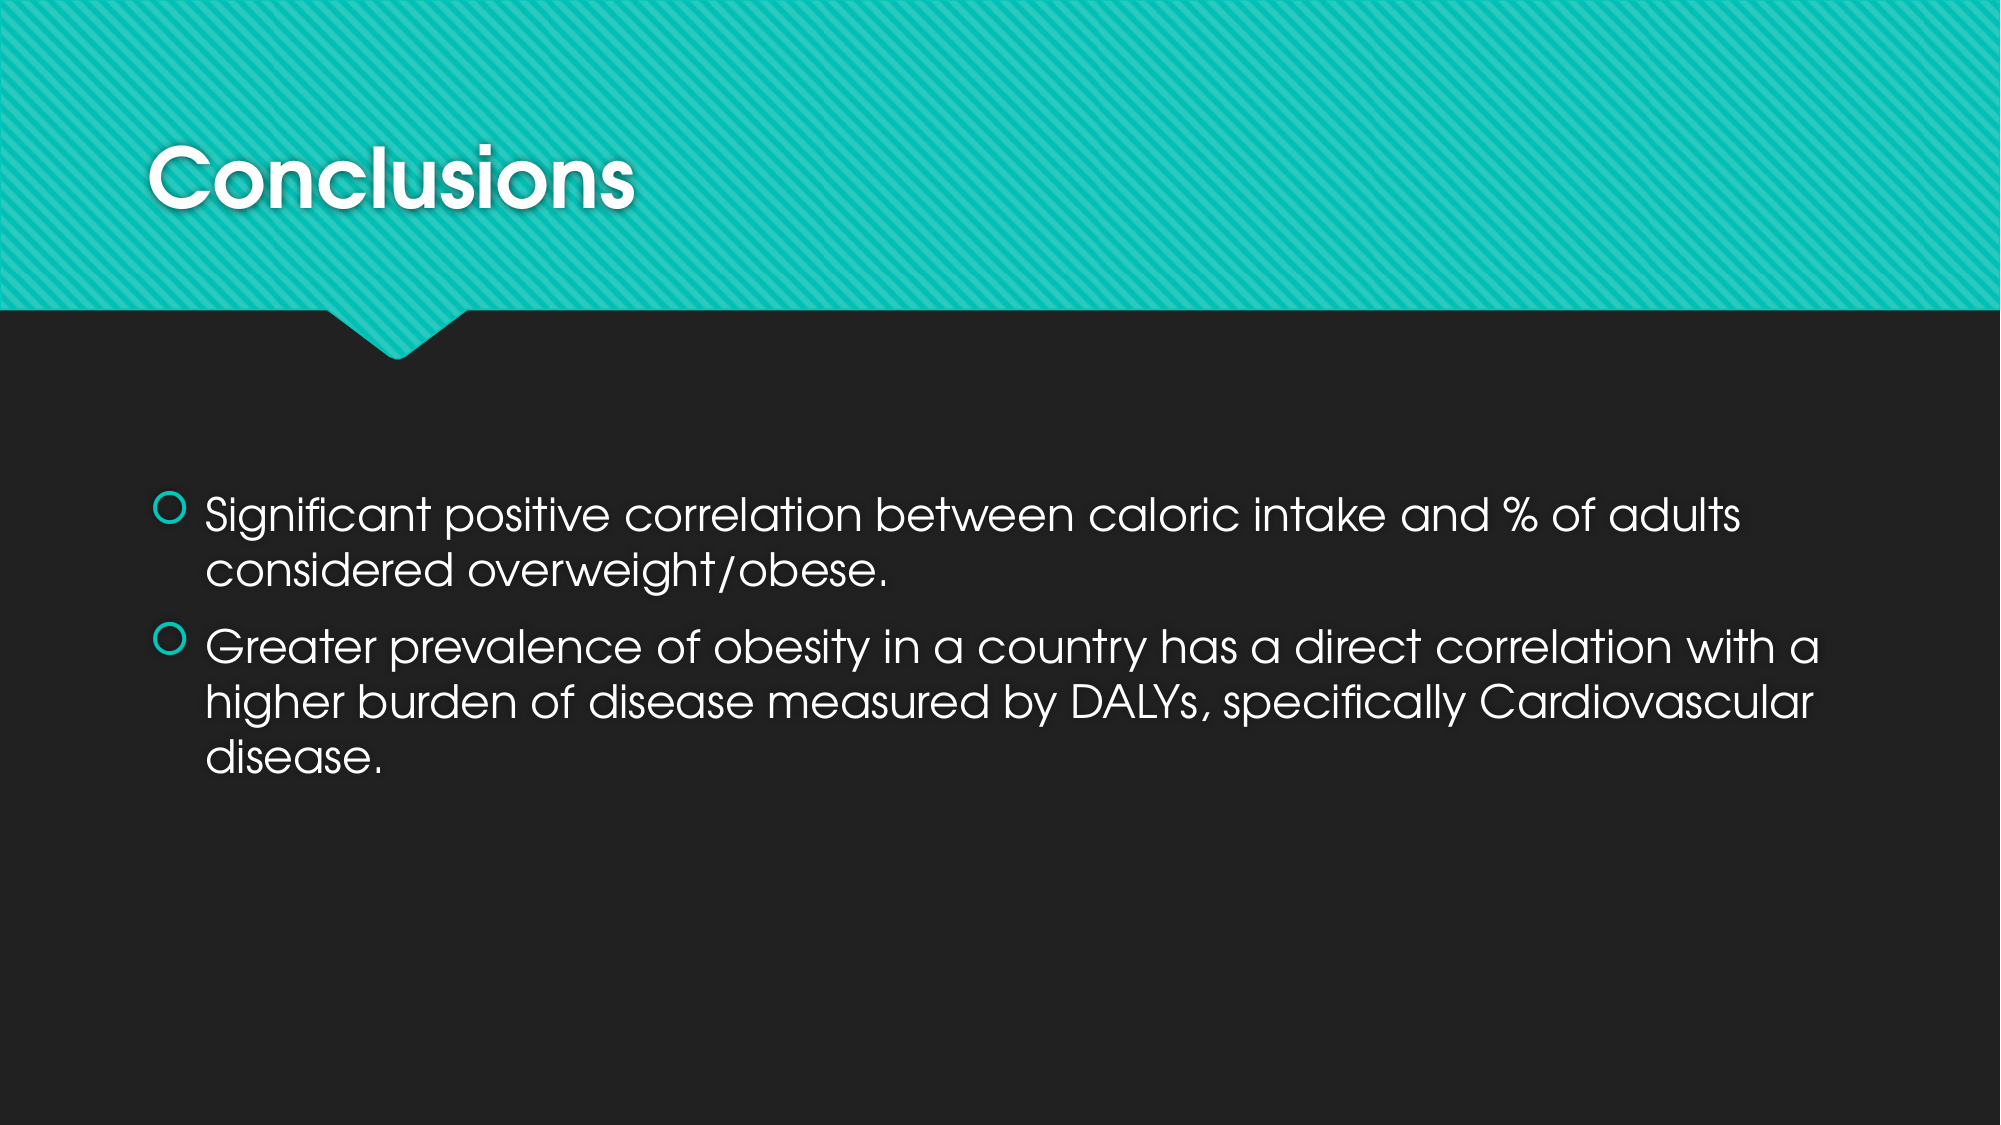

# Conclusions
Significant positive correlation between caloric intake and % of adults considered overweight/obese.
Greater prevalence of obesity in a country has a direct correlation with a higher burden of disease measured by DALYs, specifically Cardiovascular disease.